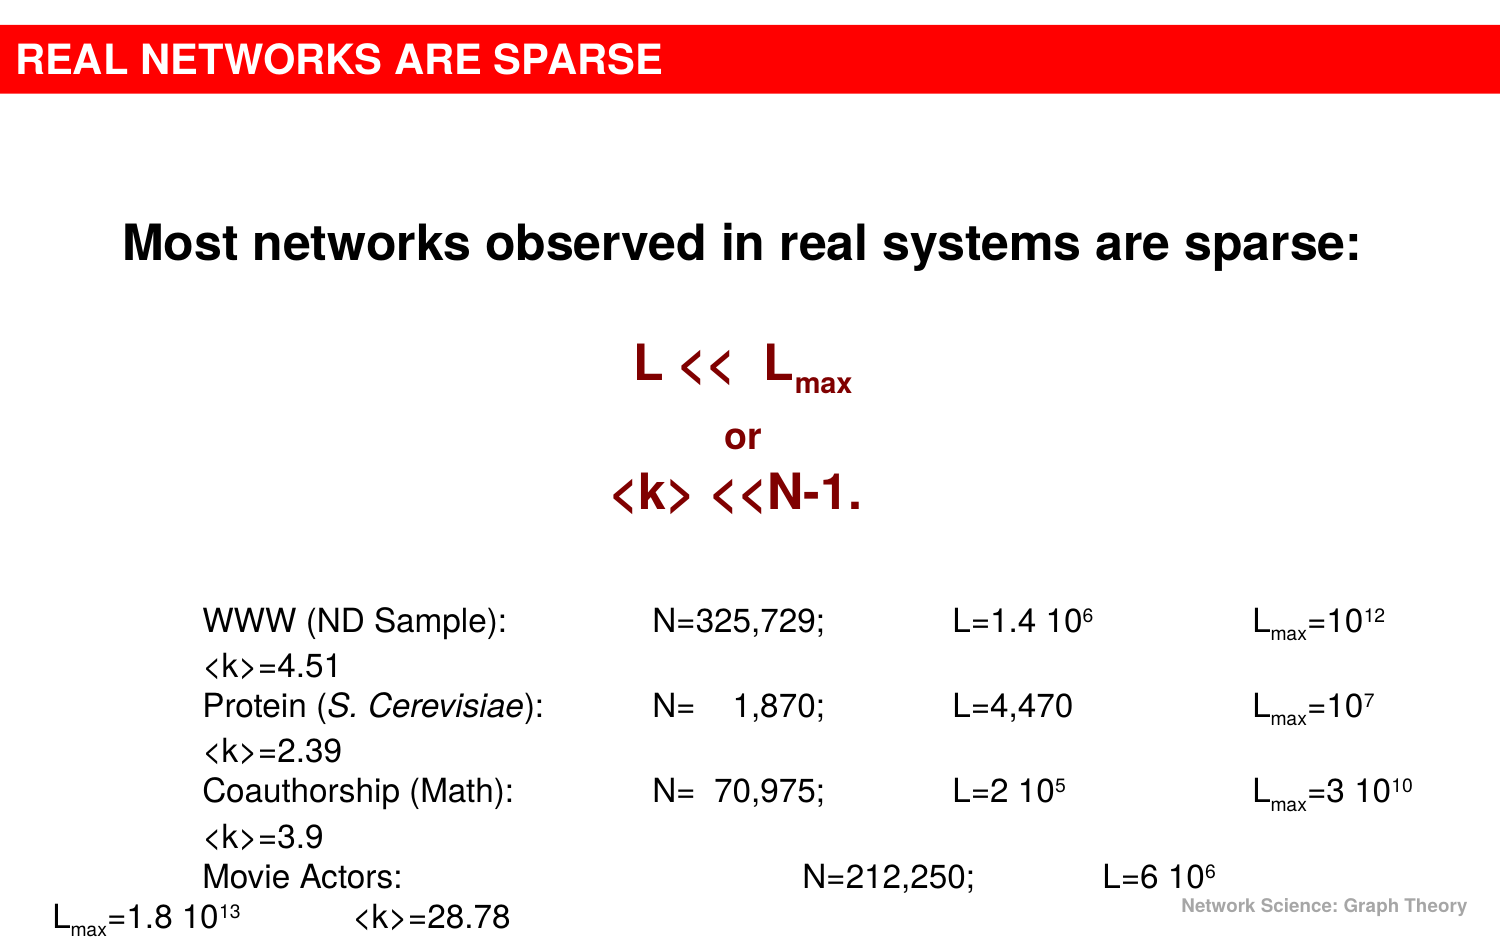

REAL NETWORKS ARE SPARSE
Most networks observed in real systems are sparse:

L <<  Lmax
or
<k> <<N-1.

	WWW (ND Sample): 	N=325,729;	L=1.4 106		Lmax=1012		<k>=4.51
	Protein (S. Cerevisiae): 	N=    1,870;	L=4,470		Lmax=107		<k>=2.39
	Coauthorship (Math): 	N=  70,975; 	L=2 105		Lmax=3 1010	<k>=3.9
	Movie Actors: 			N=212,250; 	L=6 106		Lmax=1.8 1013	<k>=28.78

													(Source: Albert, Barabasi, RMP2002)

Network Science: Graph Theory